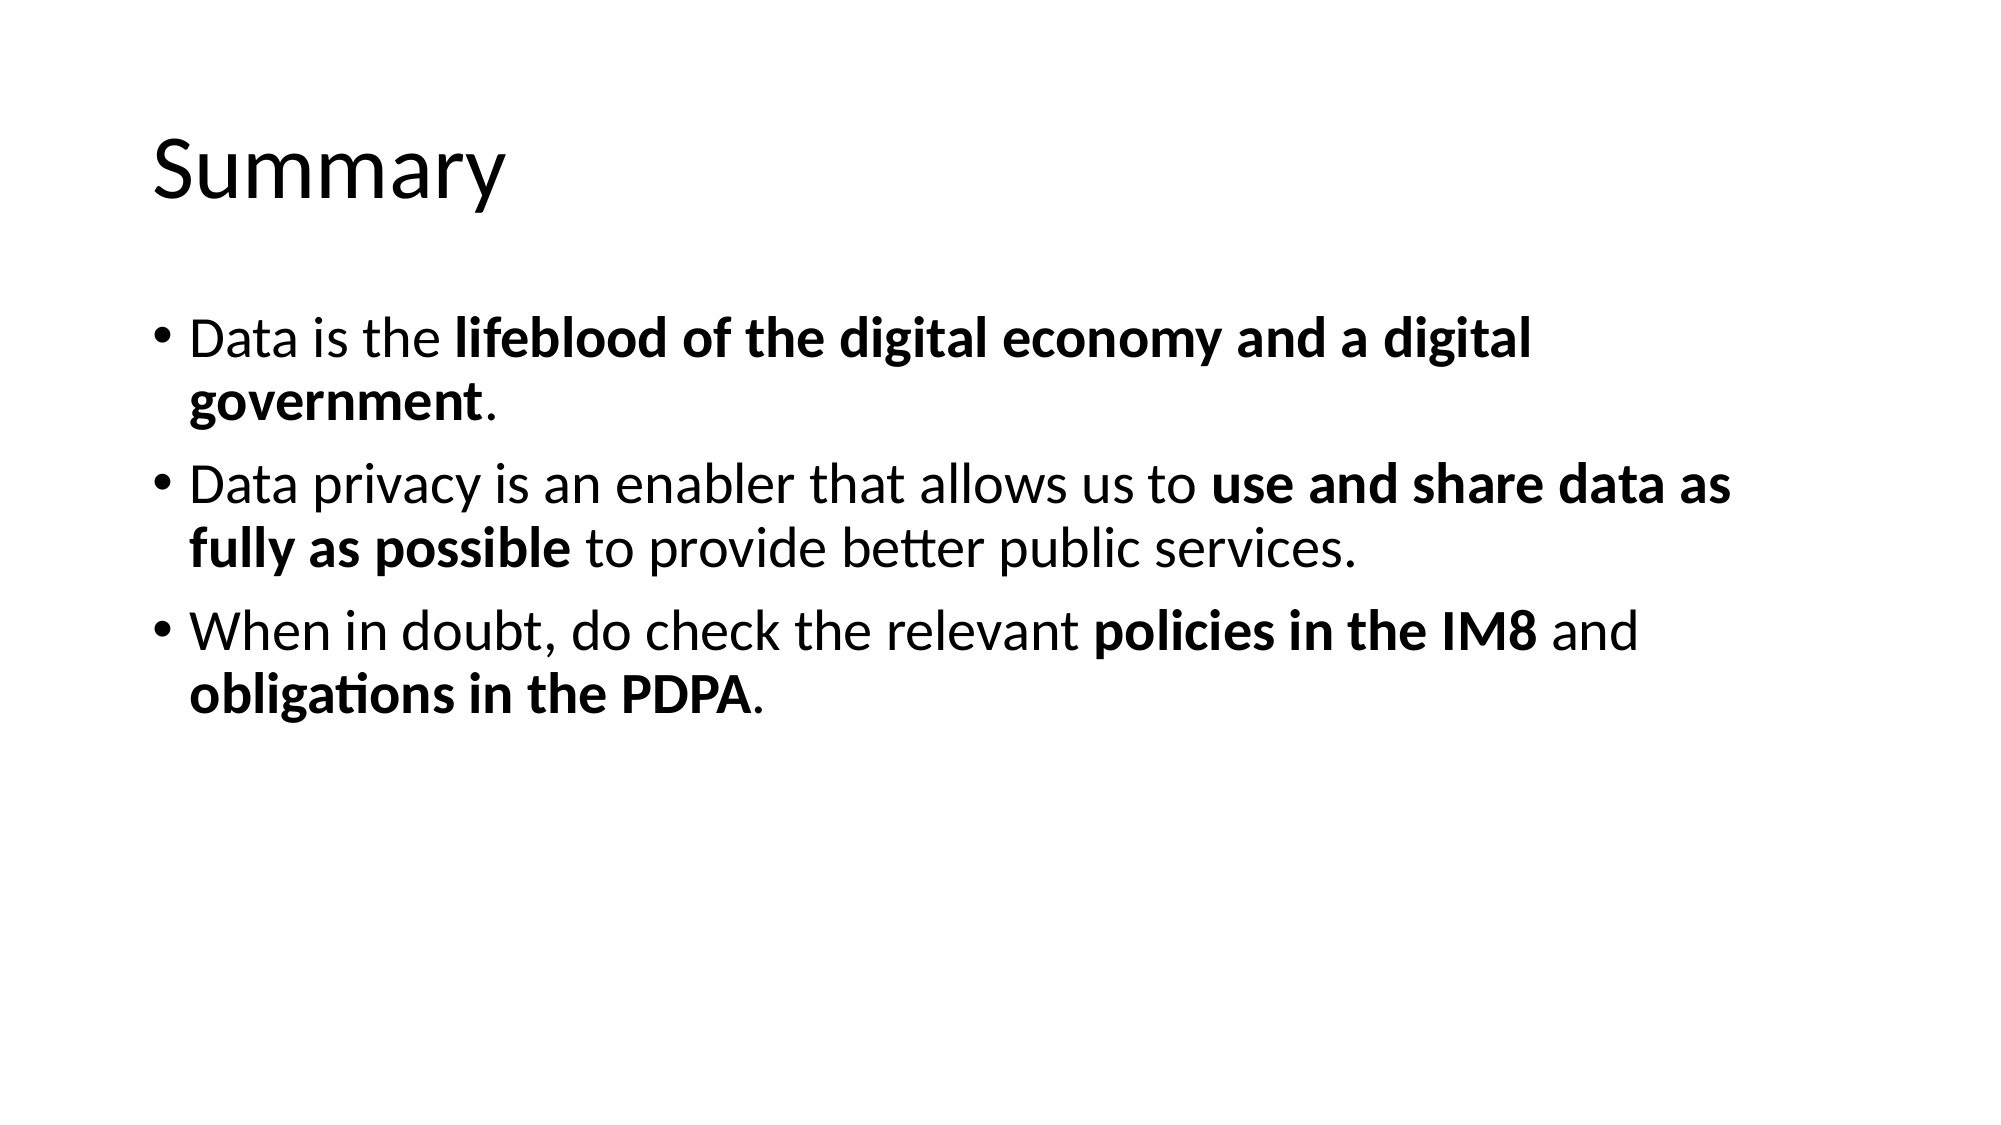

# Summary
Data is the lifeblood of the digital economy and a digital government.
Data privacy is an enabler that allows us to use and share data as fully as possible to provide better public services.
When in doubt, do check the relevant policies in the IM8 and obligations in the PDPA.